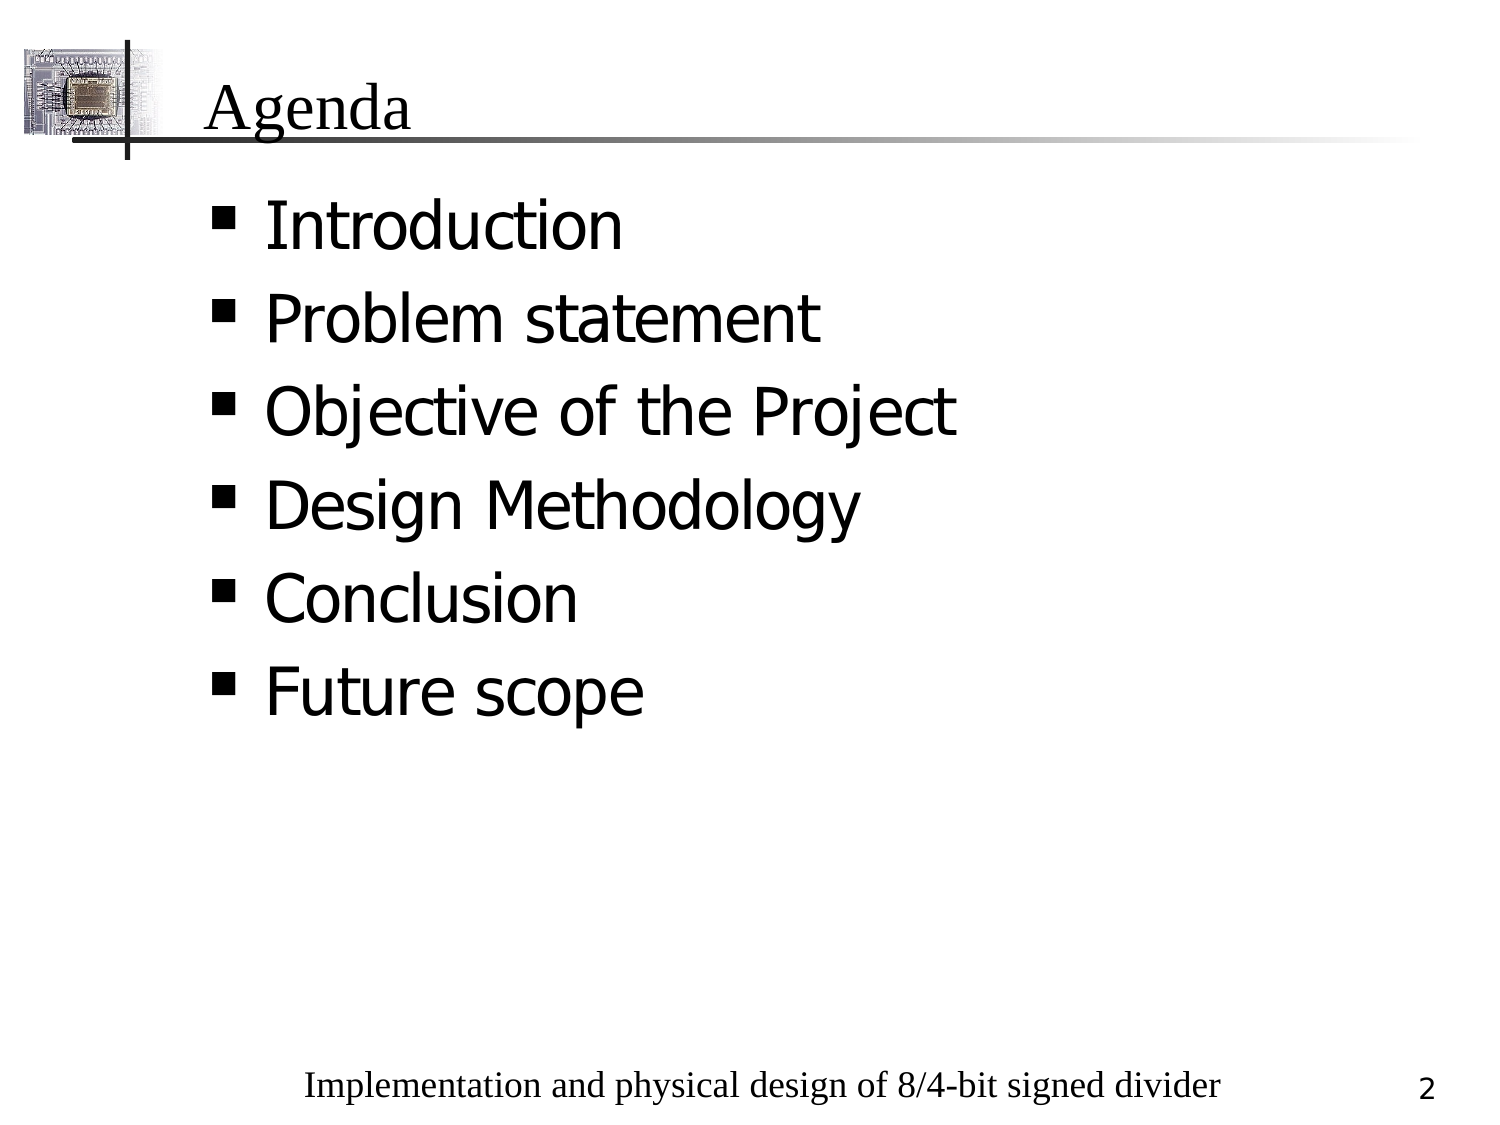

# Agenda
Introduction
Problem statement
Objective of the Project
Design Methodology
Conclusion
Future scope

Implementation and physical design of 8/4-bit signed divider
2